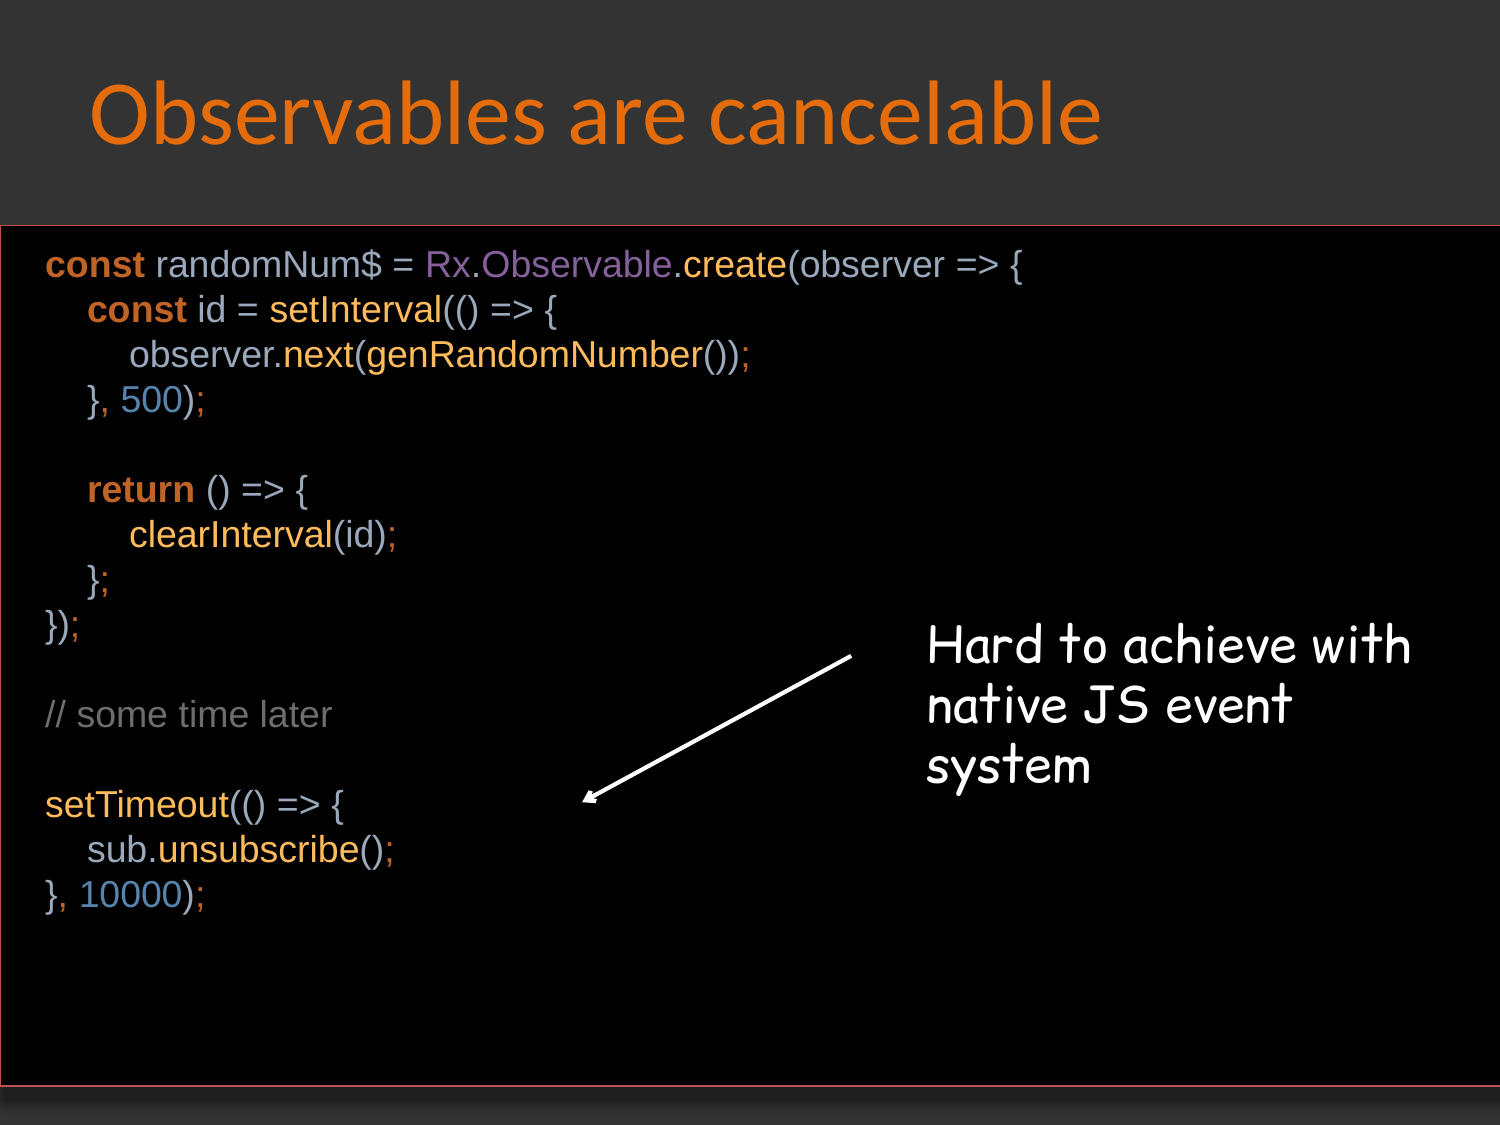

Observables are cancelable

const randomNum$ = Rx.Observable.create(observer => {
    const id = setInterval(() => {
        observer.next(genRandomNumber());
    }, 500);

    return () => {
        clearInterval(id);
    };
});

// some time later

setTimeout(() => {
    sub.unsubscribe();
}, 10000);
Hard to achieve with
native JS event
system